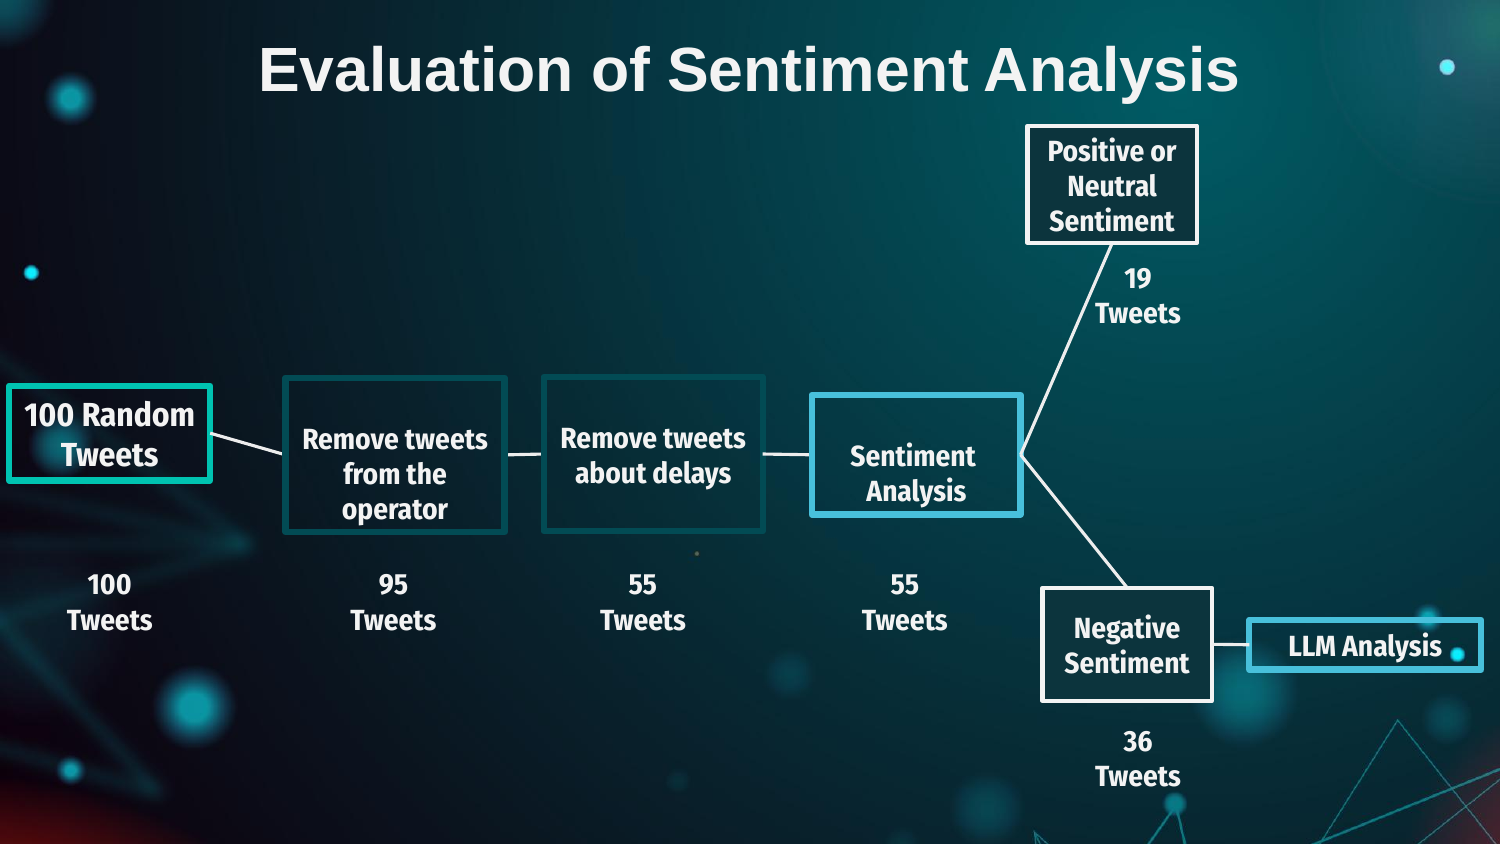

# Evaluation of Sentiment Analysis
Positive or Neutral Sentiment
19
Tweets

Remove tweets about delays

Remove tweets from the operator
100 Random Tweets

Sentiment  Analysis
100 Tweets
95 Tweets
55 Tweets
55 Tweets
LLM Analysis
Negative Sentiment
36 Tweets